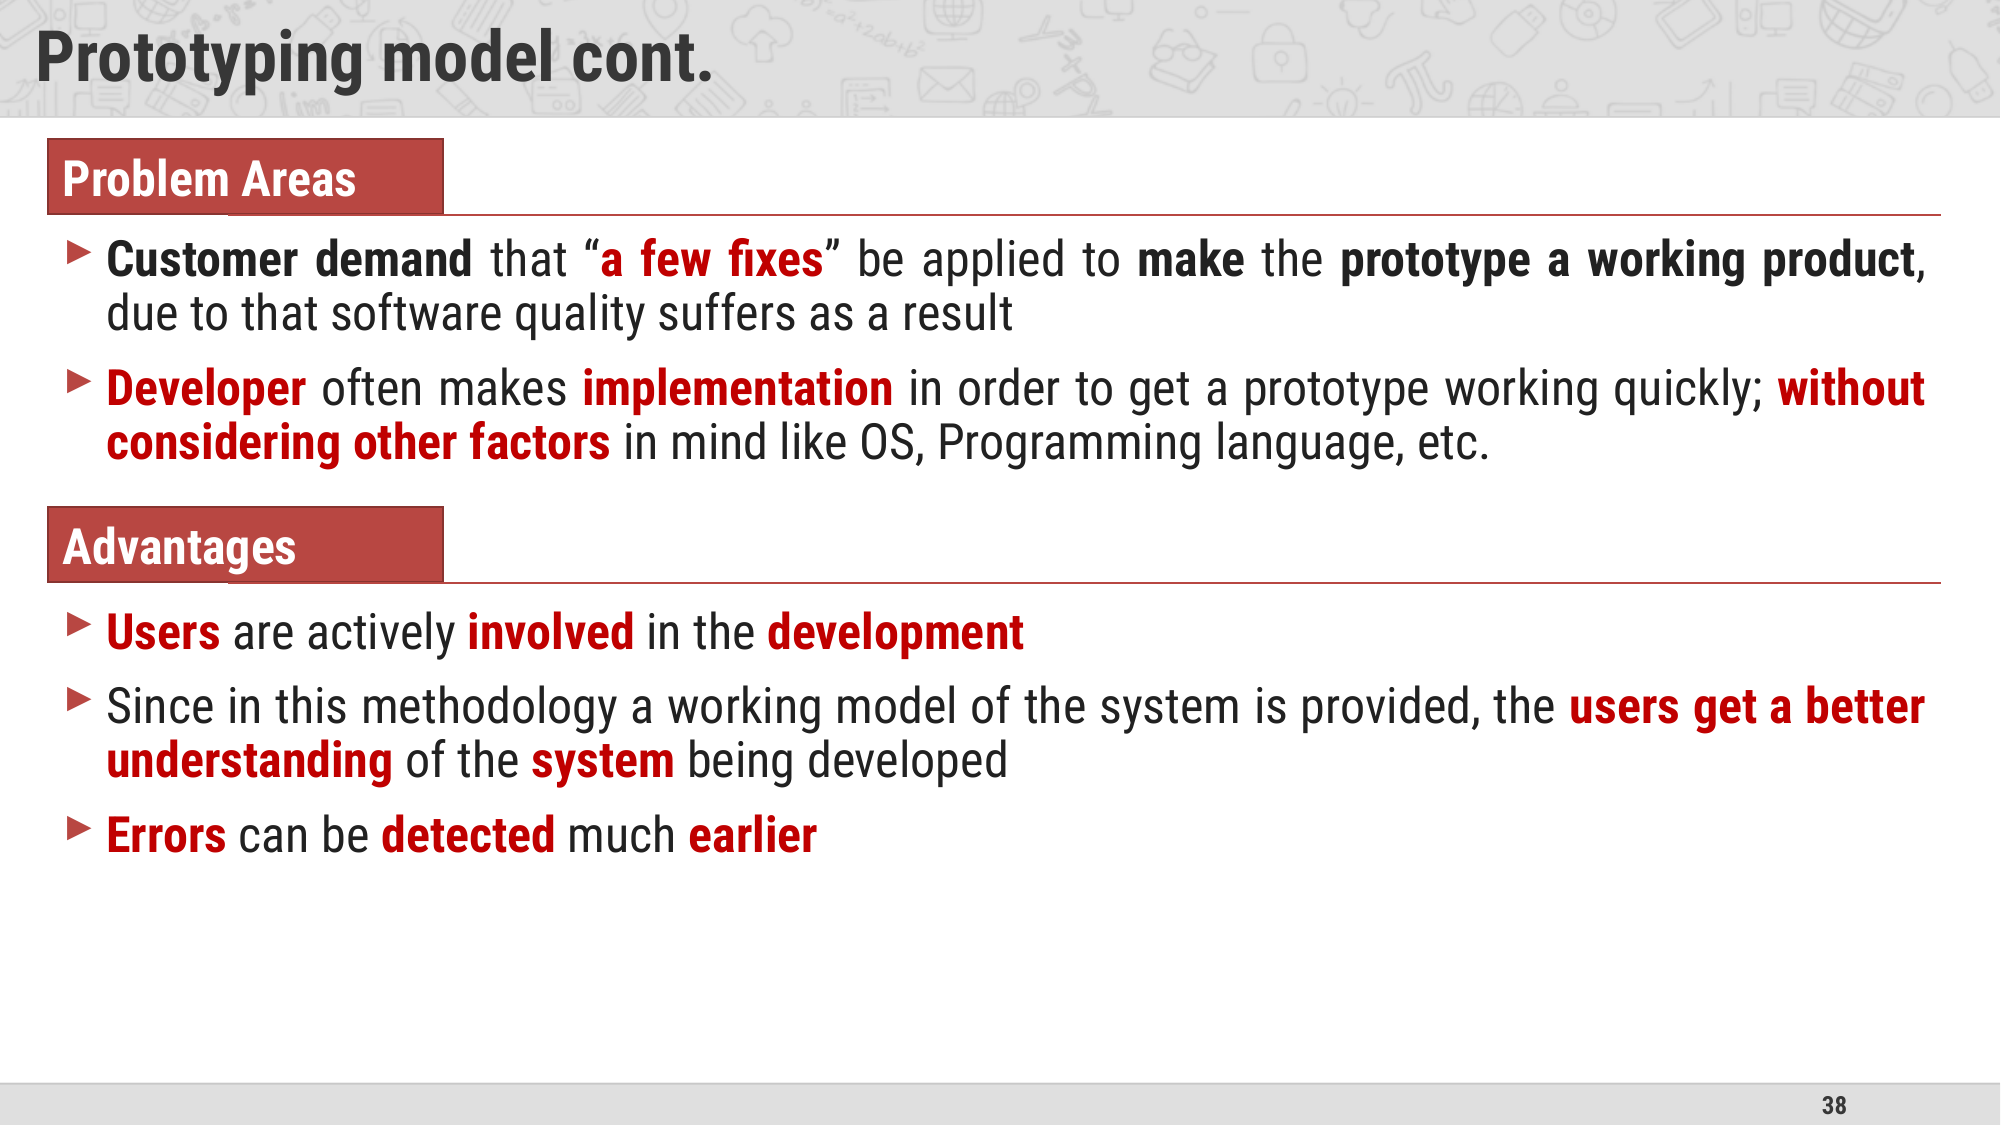

# Prototyping model cont.
Problem Areas
Customer demand that “a few fixes” be applied to make the prototype a working product, due to that software quality suffers as a result
Developer often makes implementation in order to get a prototype working quickly; without considering other factors in mind like OS, Programming language, etc.

Advantages
Users are actively involved in the development
Since in this methodology a working model of the system is provided, the users get a better understanding of the system being developed
Errors can be detected much earlier